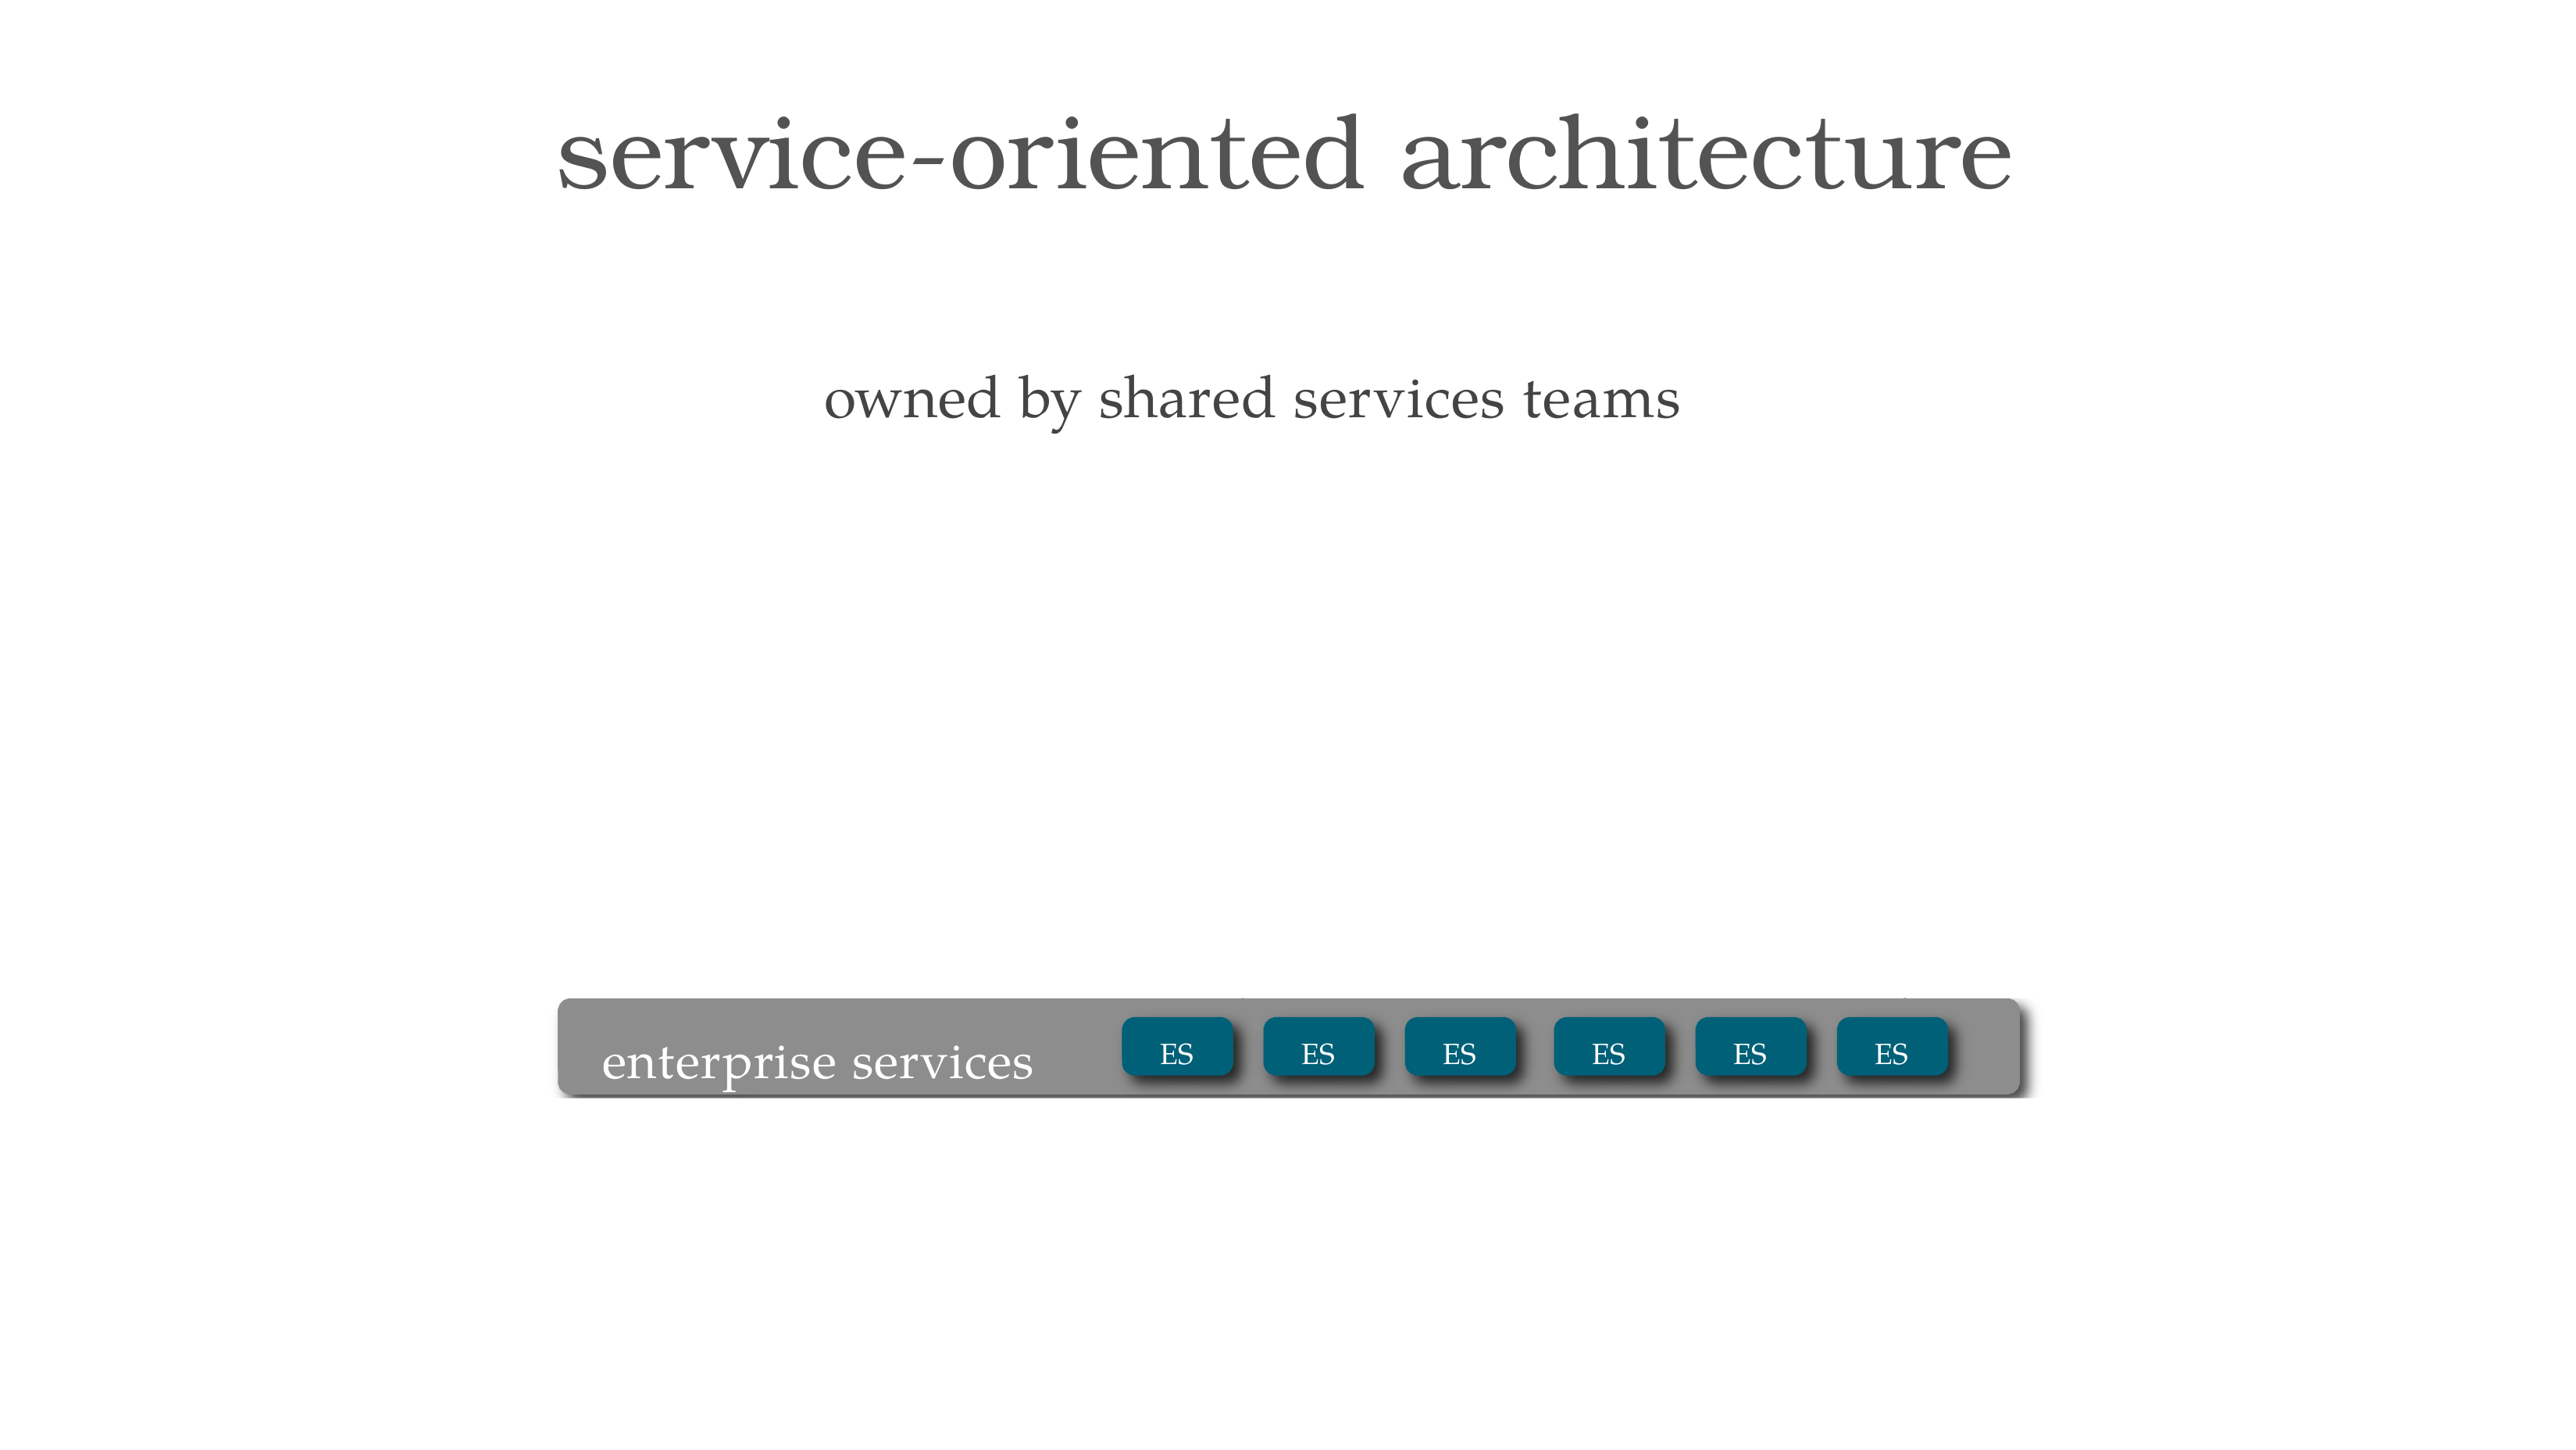

# service-oriented architecture

owned by shared services teams
business services	BS	BS	BS	BS	BS	BS

message bus
process choreographer service orchestrator

enterprise services
ES
ES
ES
ES
ES
ES
application services	AS	infrastructure services	IS